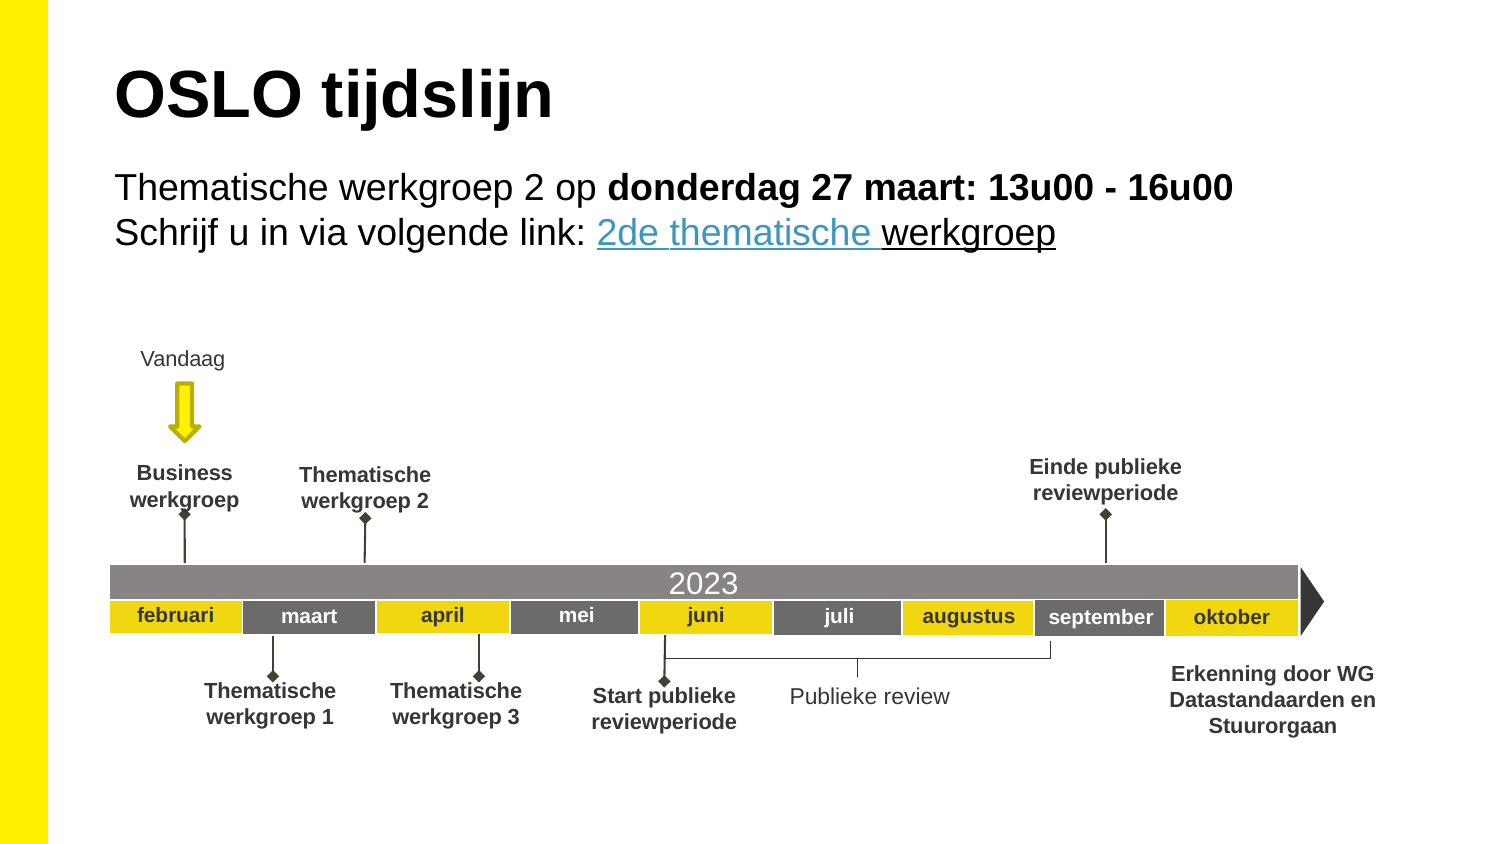

OSLO tijdslijn
Thematische werkgroep 2 op donderdag 27 maart: 13u00 - 16u00
Schrijf u in via volgende link: 2de thematische werkgroep
Vandaag

Einde publieke reviewperiode
Business werkgroep
Thematische werkgroep 2

2023

april
februari
mei
juni
maart
juli
augustus
oktober
september
Erkenning door WG Datastandaarden en Stuurorgaan
Thematische werkgroep 3
Thematische werkgroep 1
Publieke review
Start publieke reviewperiode